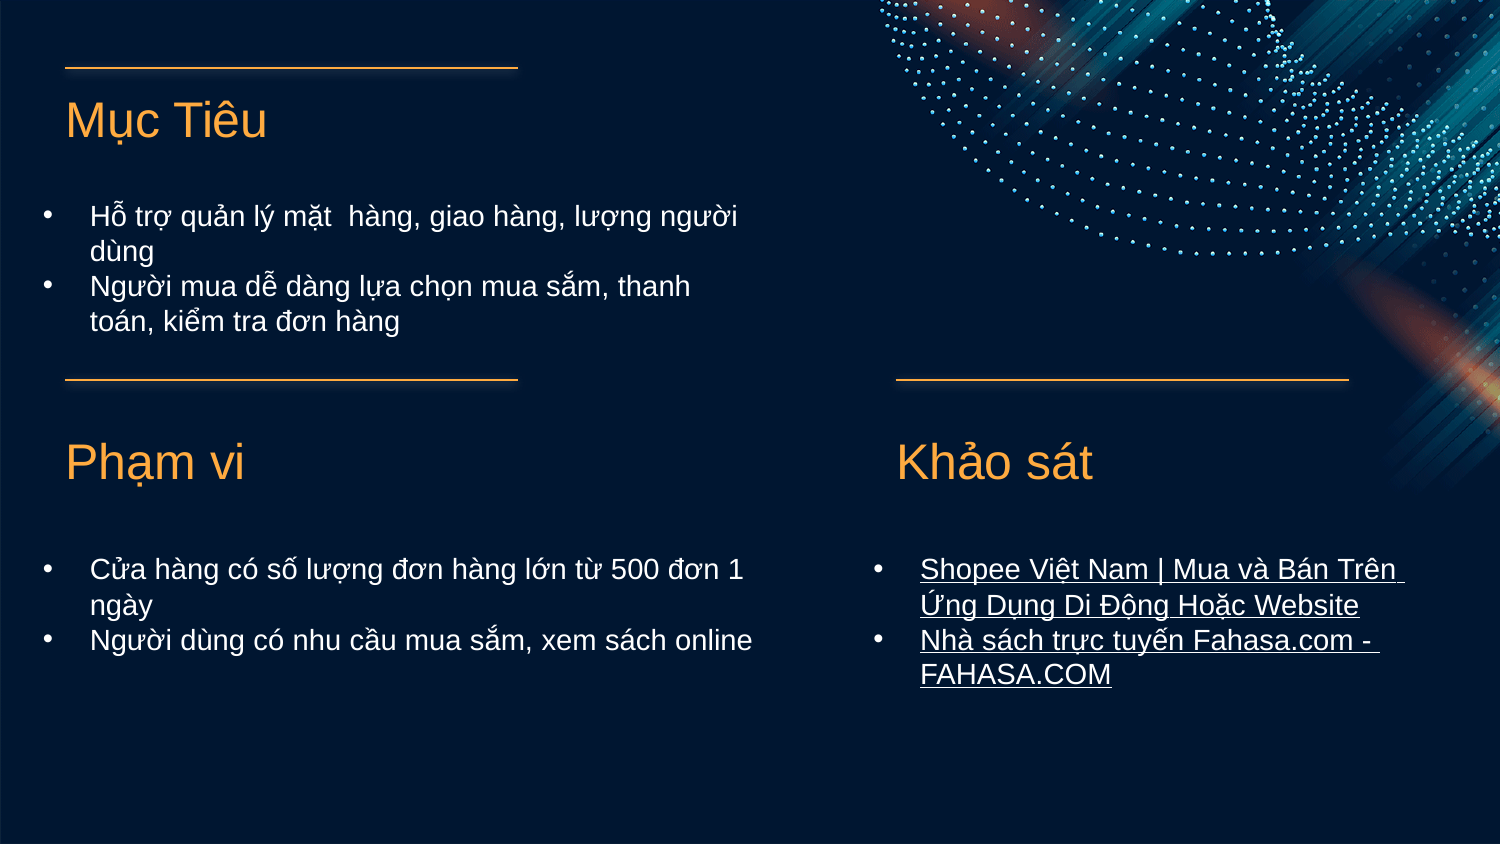

# Mục Tiêu
Hỗ trợ quản lý mặt  hàng, giao hàng, lượng người dùng
Người mua dễ dàng lựa chọn mua sắm, thanh toán, kiểm tra đơn hàng
Phạm vi
Khảo sát
Cửa hàng có số lượng đơn hàng lớn từ 500 đơn 1 ngày
Người dùng có nhu cầu mua sắm, xem sách online
Shopee Việt Nam | Mua và Bán Trên Ứng Dụng Di Động Hoặc Website
Nhà sách trực tuyến Fahasa.com - FAHASA.COM